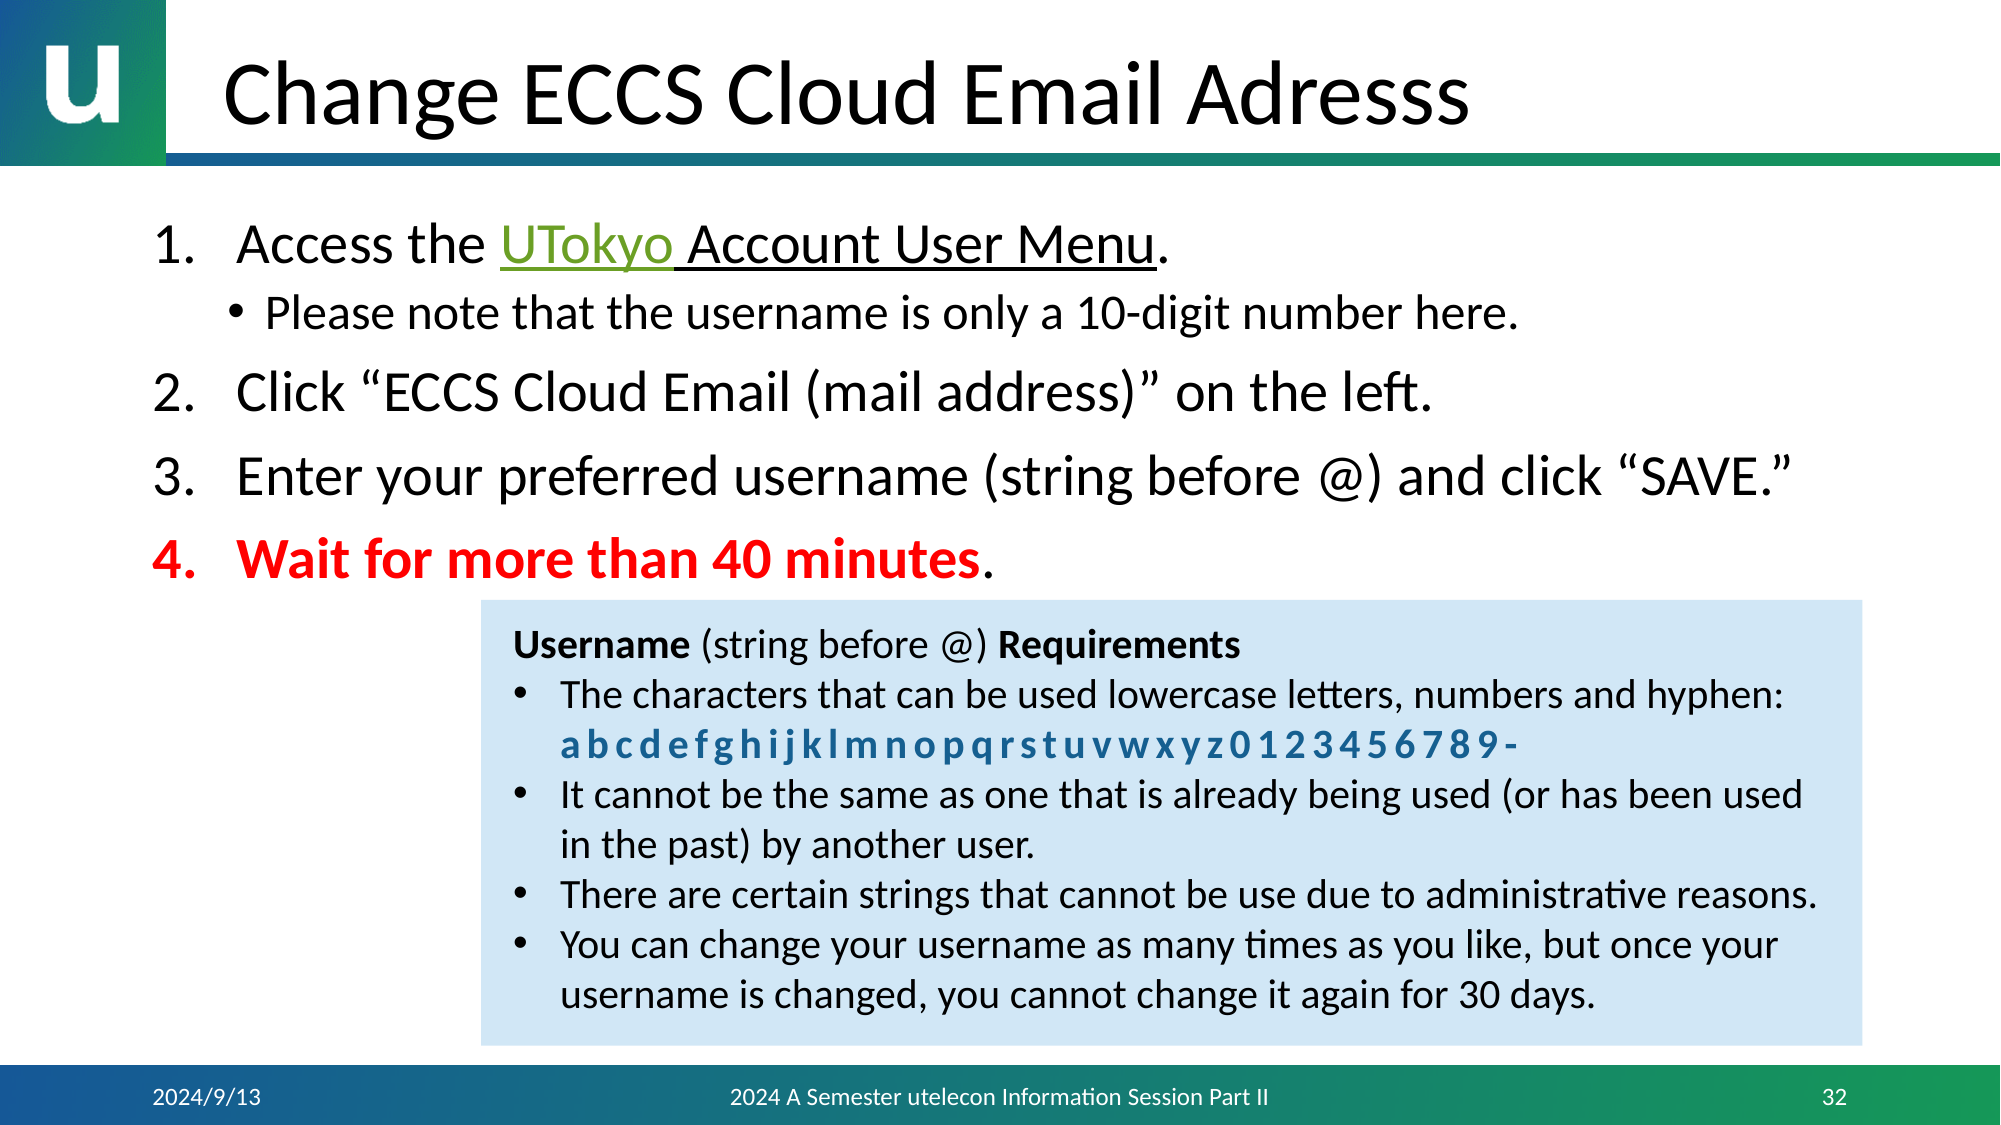

# Change ECCS Cloud Email Adresss
Access the UTokyo Account User Menu.
Please note that the username is only a 10-digit number here.
Click “ECCS Cloud Email (mail address)” on the left.
Enter your preferred username (string before @) and click “SAVE.”
Wait for more than 40 minutes.

Username (string before @) Requirements
The characters that can be used lowercase letters, numbers and hyphen: abcdefghijklmnopqrstuvwxyz0123456789-
It cannot be the same as one that is already being used (or has been used in the past) by another user.
There are certain strings that cannot be use due to administrative reasons.
You can change your username as many times as you like, but once your username is changed, you cannot change it again for 30 days.
2024/9/13
2024 A Semester utelecon Information Session Part II
32